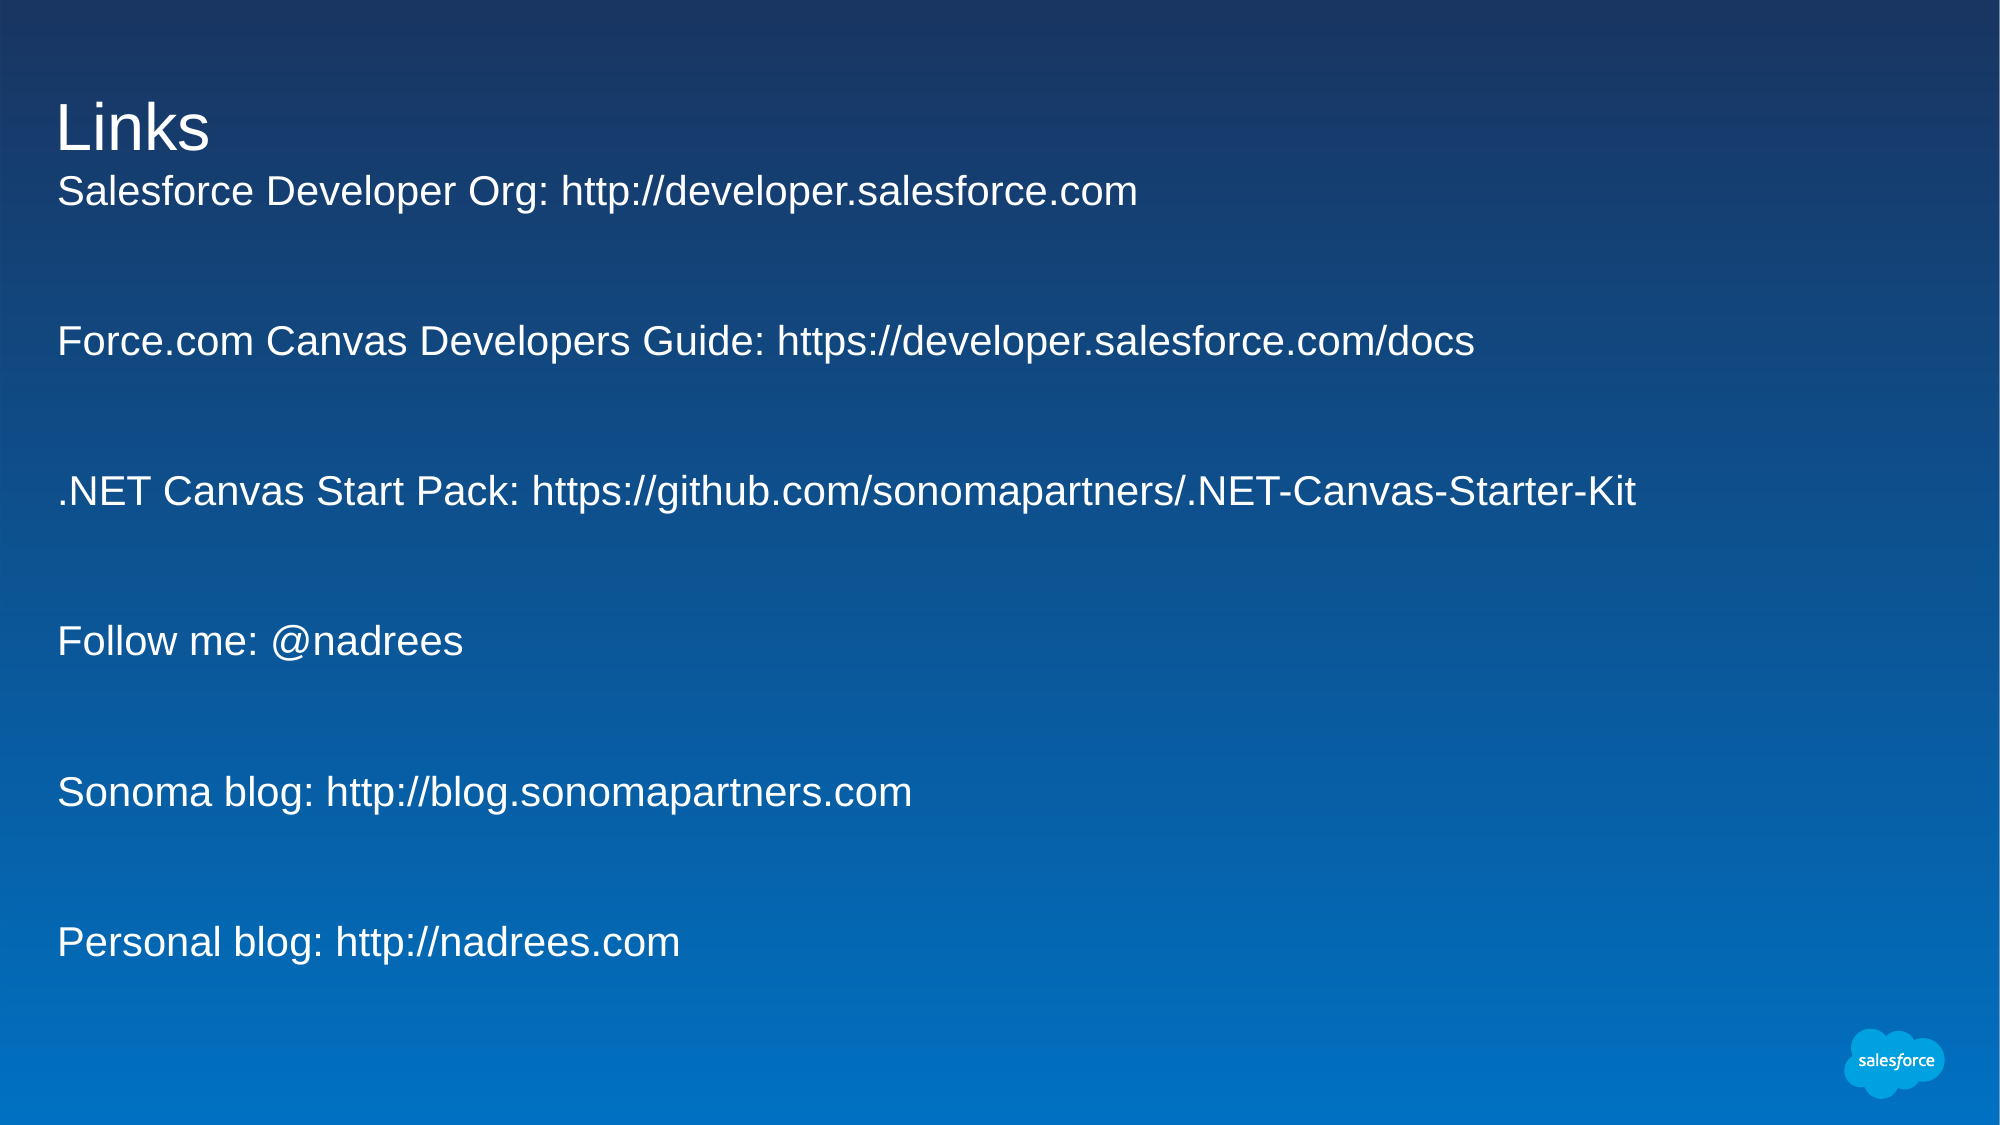

# Links
Salesforce Developer Org: http://developer.salesforce.com

Force.com Canvas Developers Guide: https://developer.salesforce.com/docs

.NET Canvas Start Pack: https://github.com/sonomapartners/.NET-Canvas-Starter-Kit

Follow me: @nadrees

Sonoma blog: http://blog.sonomapartners.com

Personal blog: http://nadrees.com